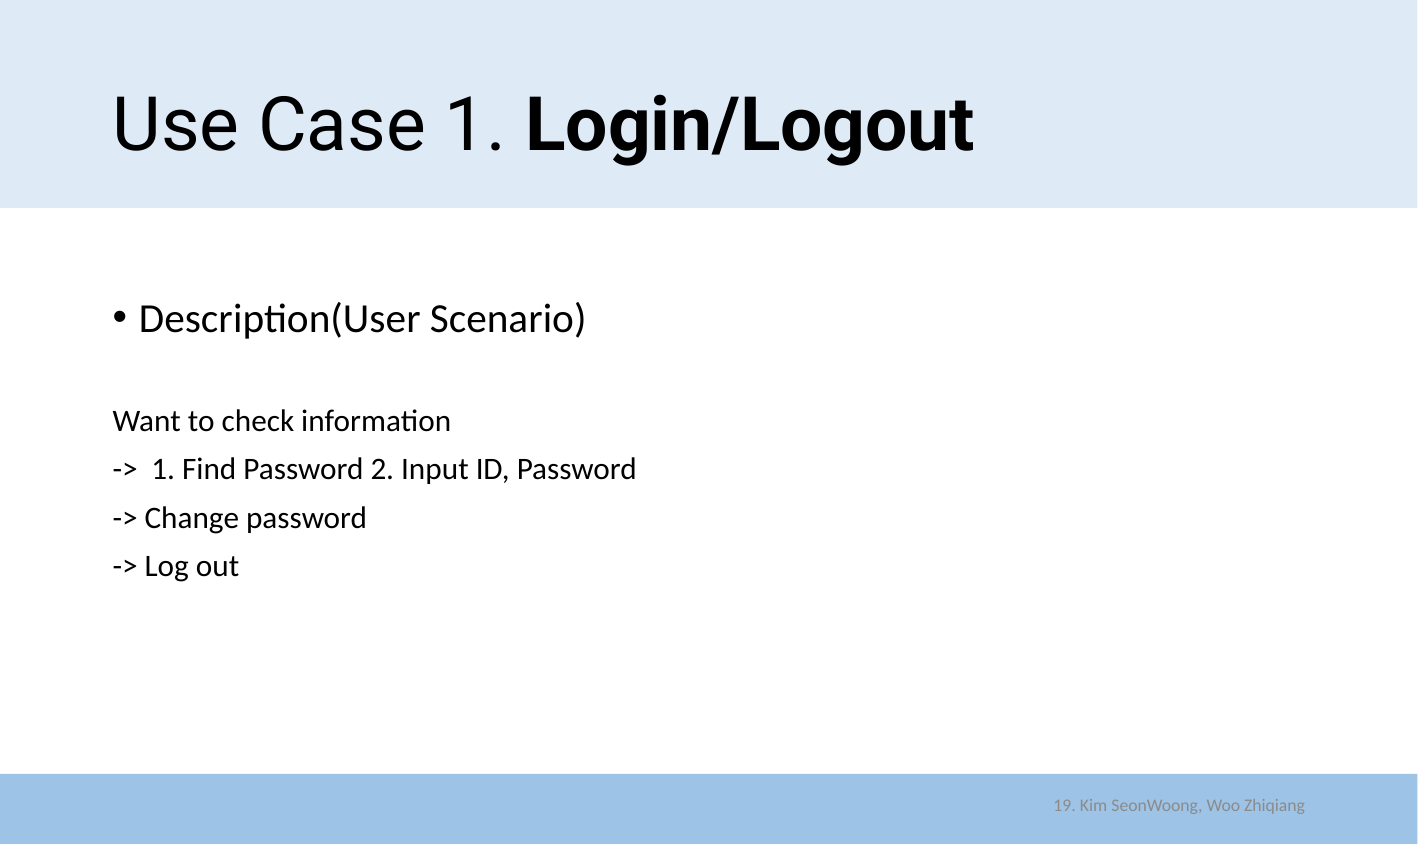

# Use Case 1. Login/Logout

Description(User Scenario)

Want to check information
->  1. Find Password 2. Input ID, Password
-> Change password
-> Log out

19. Kim SeonWoong, Woo Zhiqiang